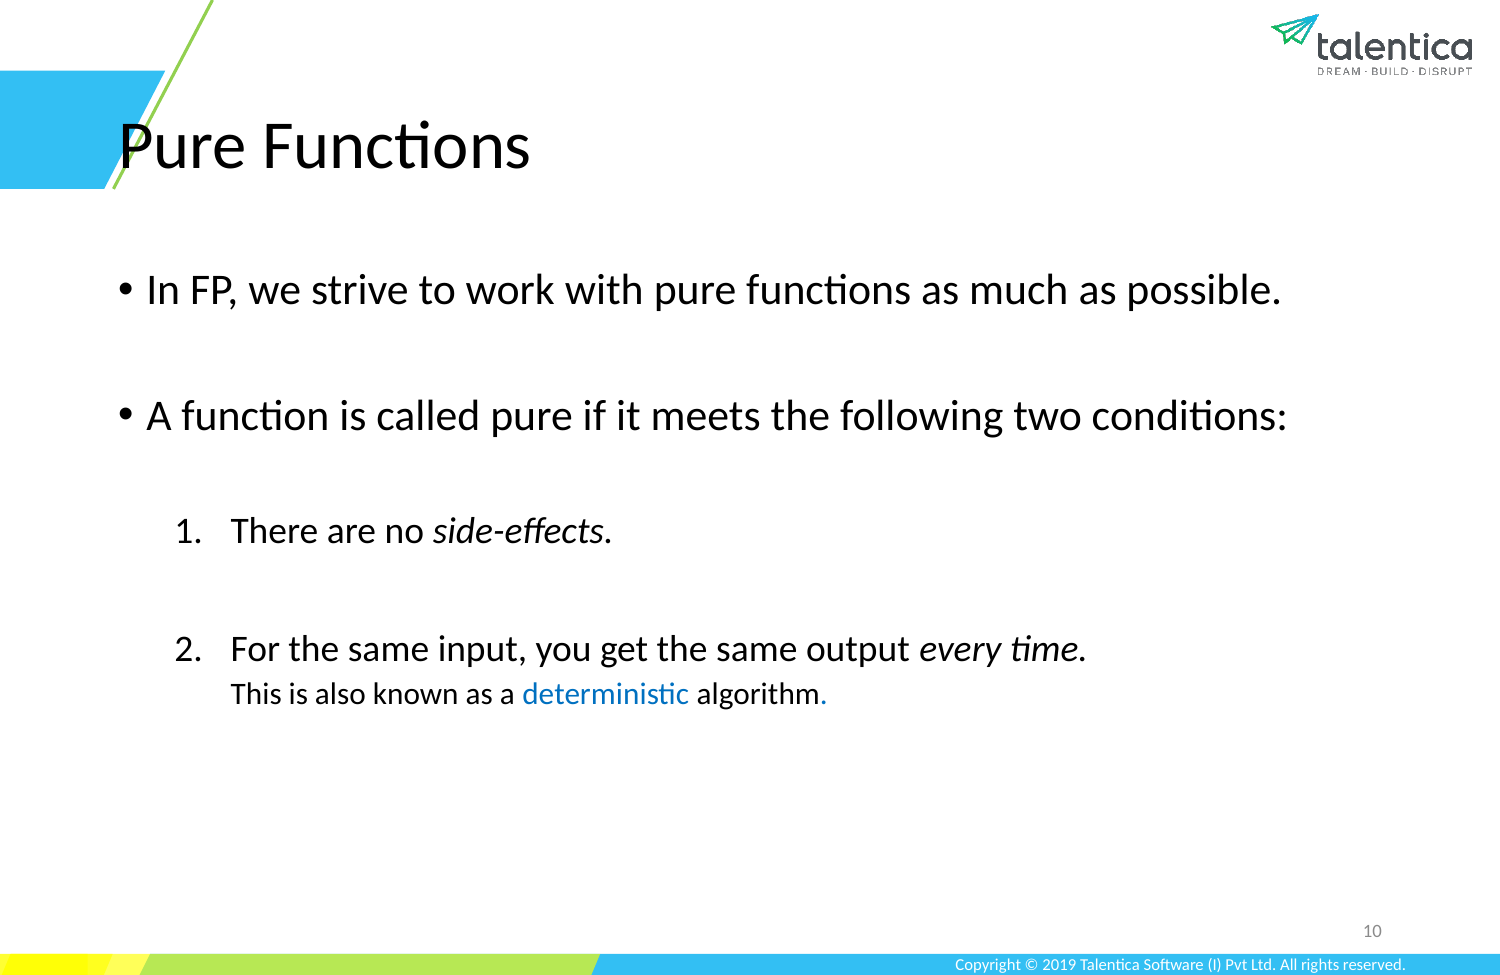

# Pure Functions
In FP, we strive to work with pure functions as much as possible.

A function is called pure if it meets the following two conditions:

There are no side-effects.

For the same input, you get the same output every time.
This is also known as a deterministic algorithm.
10